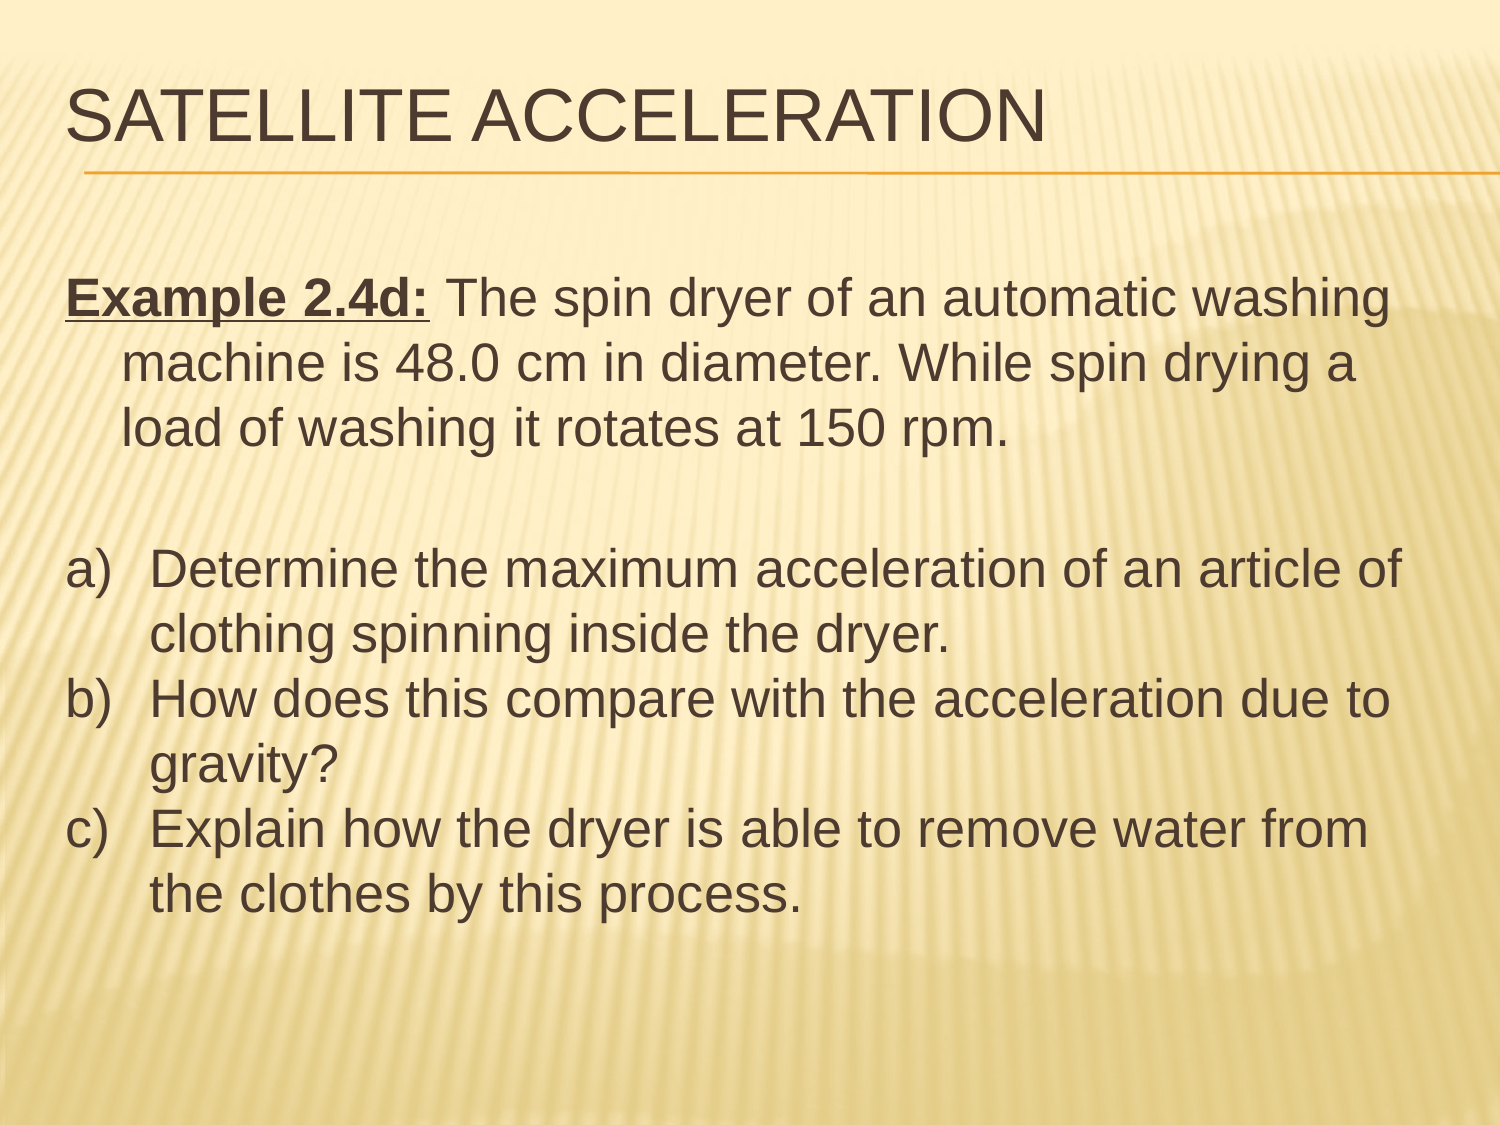

# Satellite Acceleration
Example 2.4d: The spin dryer of an automatic washing machine is 48.0 cm in diameter. While spin drying a load of washing it rotates at 150 rpm.

Determine the maximum acceleration of an article of clothing spinning inside the dryer.
How does this compare with the acceleration due to gravity?
Explain how the dryer is able to remove water from the clothes by this process.